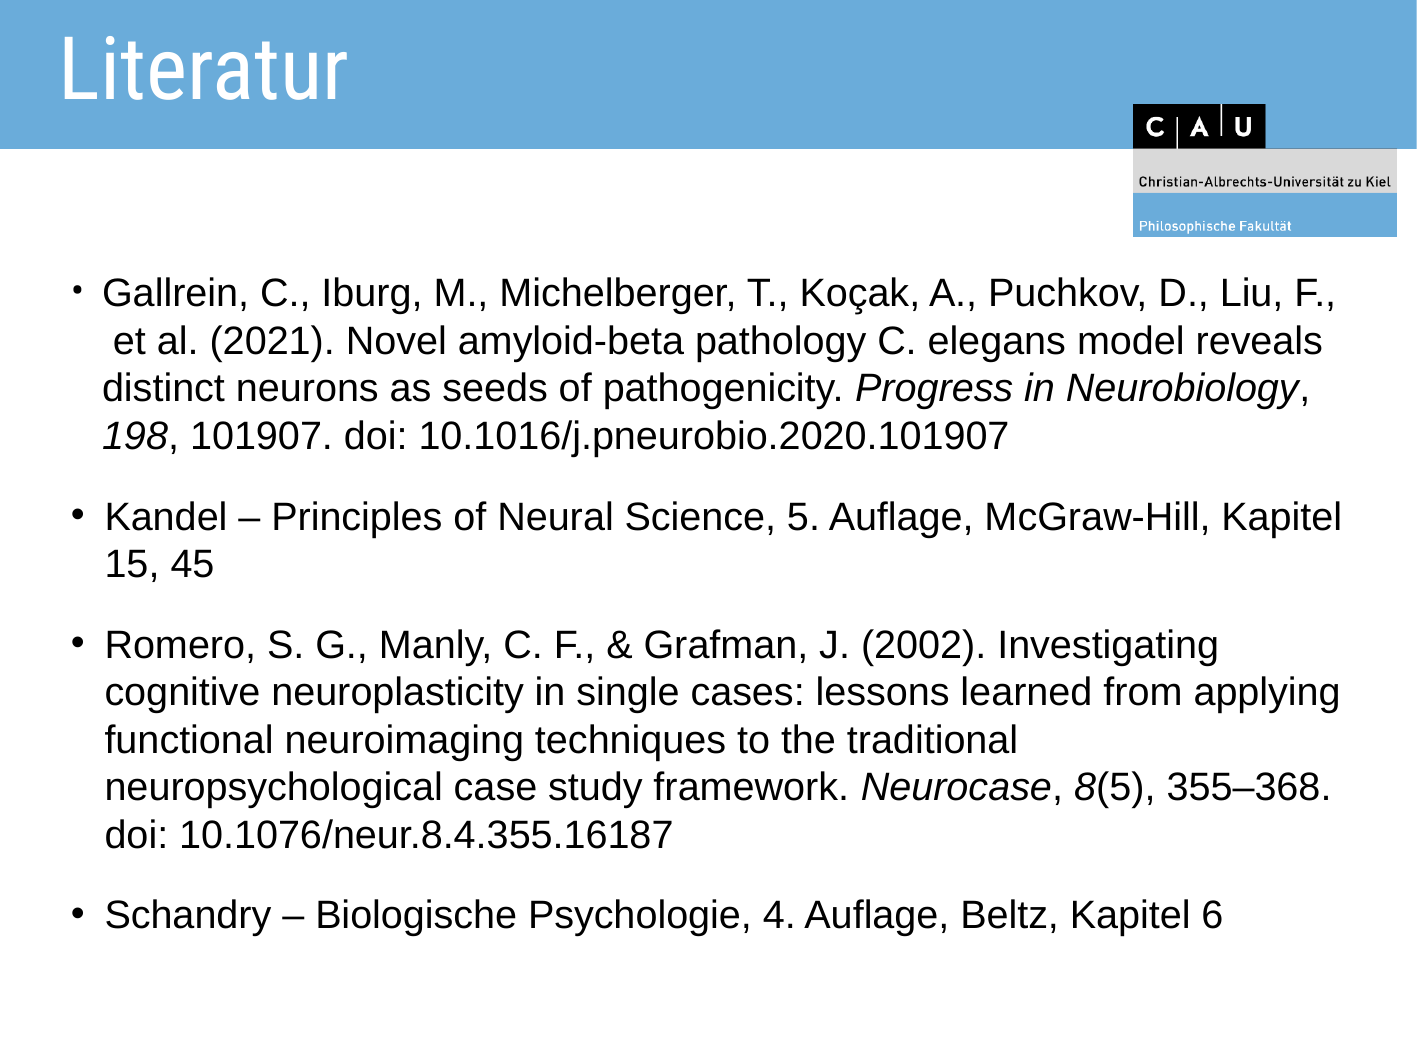

# Literatur
Gallrein, C., Iburg, M., Michelberger, T., Koçak, A., Puchkov, D., Liu, F.,  et al. (2021). Novel amyloid-beta pathology C. elegans model reveals distinct neurons as seeds of pathogenicity. Progress in Neurobiology, 198, 101907. doi: 10.1016/j.pneurobio.2020.101907
Kandel – Principles of Neural Science, 5. Auflage, McGraw-Hill, Kapitel 15, 45
Romero, S. G., Manly, C. F., & Grafman, J. (2002). Investigating cognitive neuroplasticity in single cases: lessons learned from applying functional neuroimaging techniques to the traditional neuropsychological case study framework. Neurocase, 8(5), 355–368. doi: 10.1076/neur.8.4.355.16187
Schandry – Biologische Psychologie, 4. Auflage, Beltz, Kapitel 6